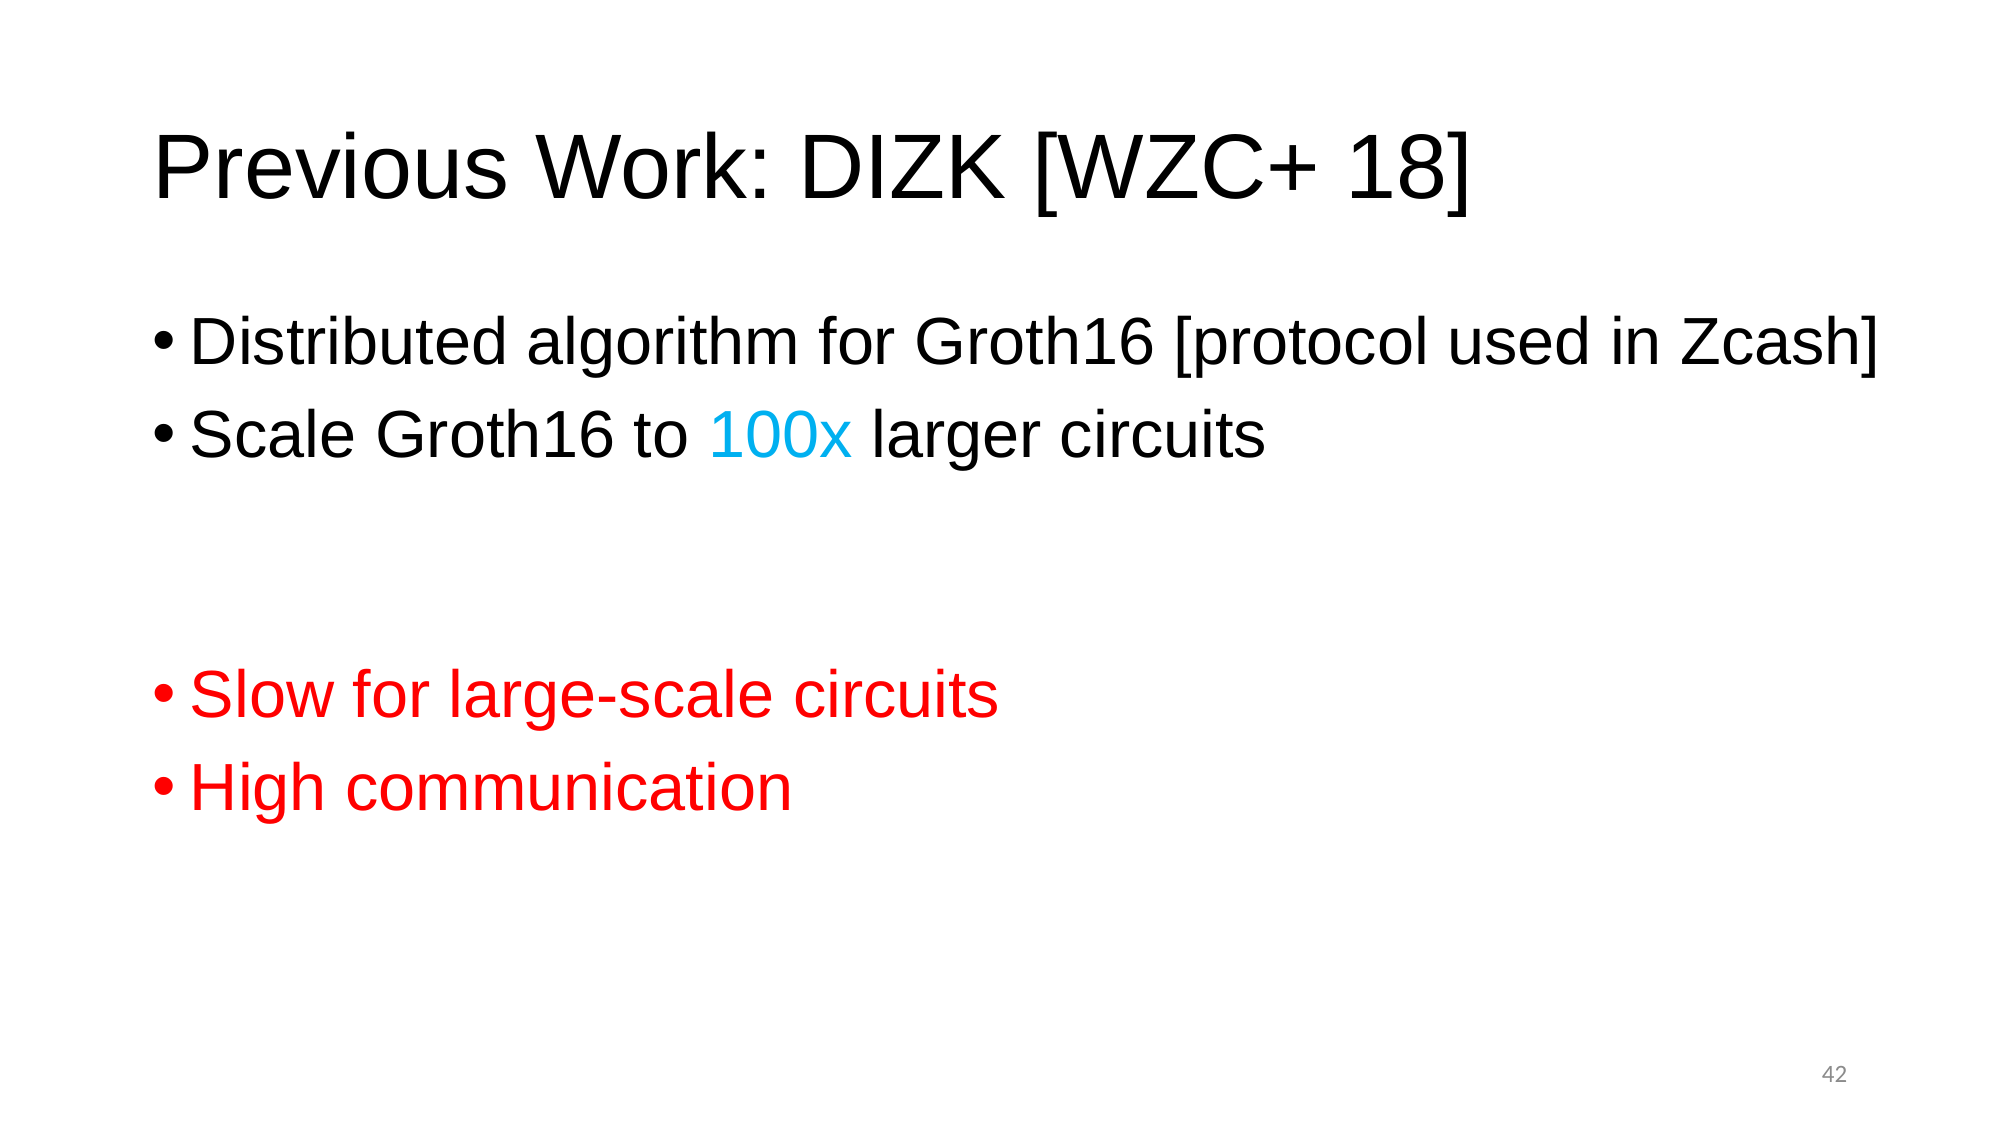

# Previous Work: DIZK [WZC+ 18]
Distributed algorithm for Groth16 [protocol used in Zcash]
Scale Groth16 to 100x larger circuits

Slow for large-scale circuits
High communication
42